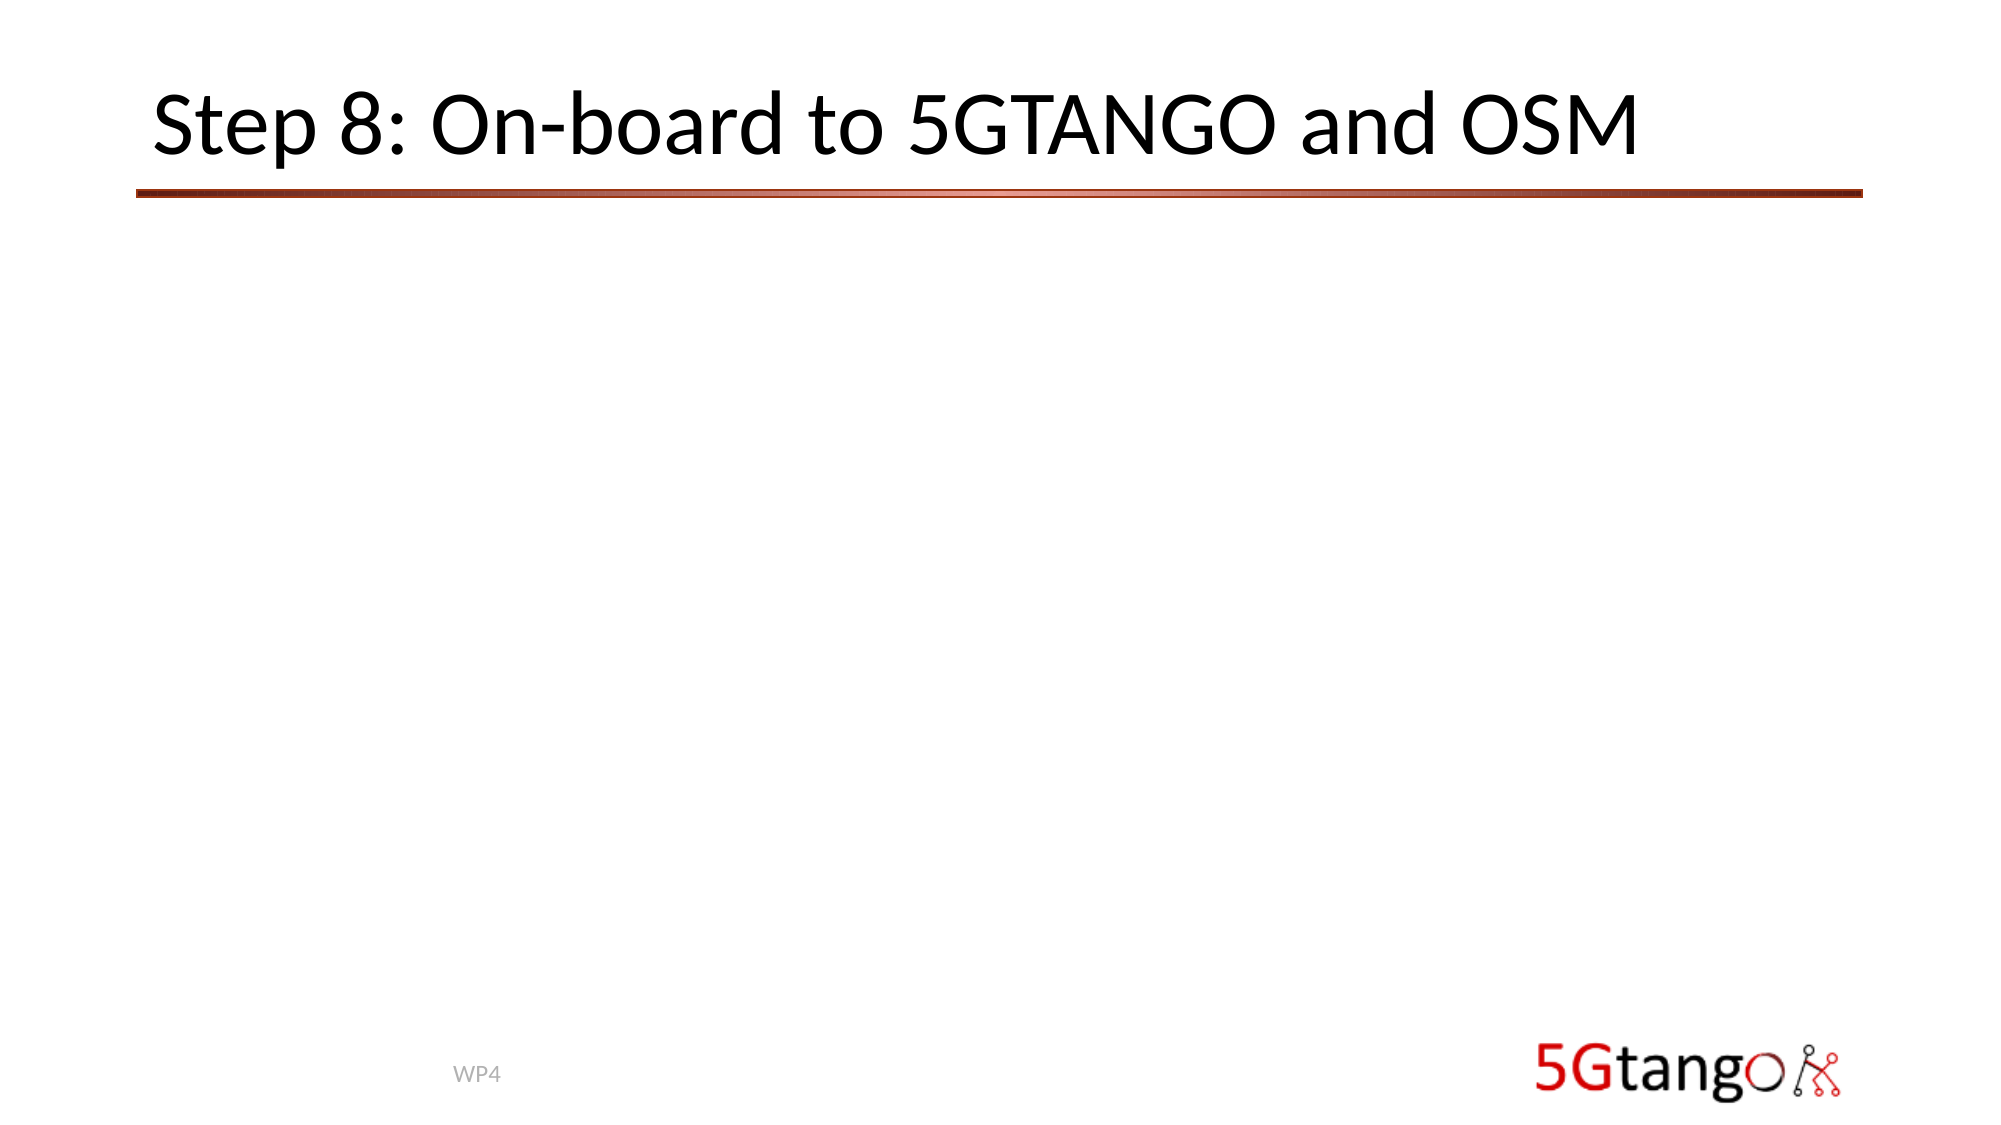

# Step 8: On-board to 5GTANGO and OSM

WP4